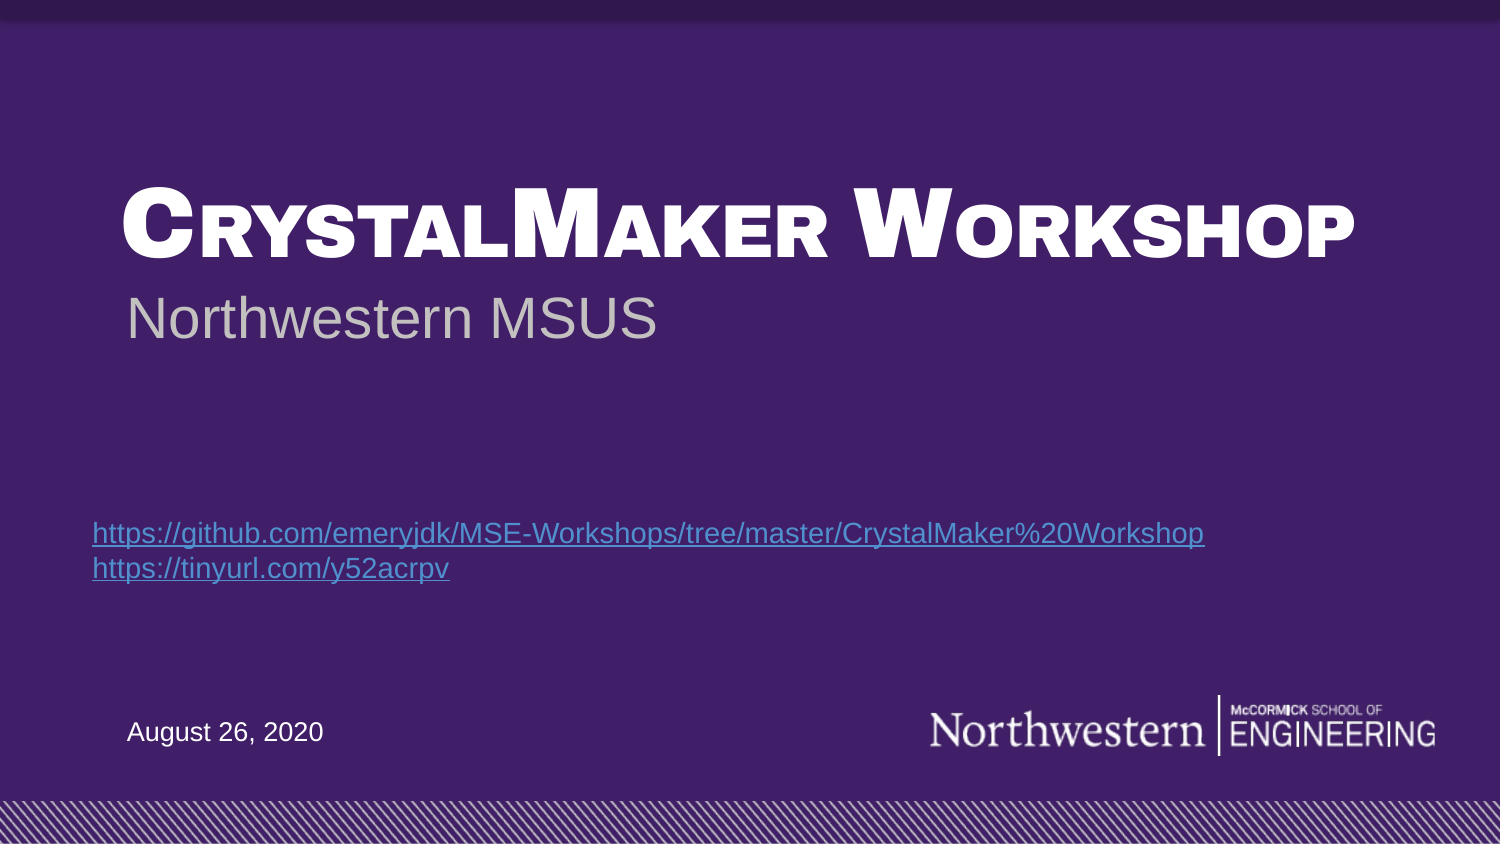

# CrystalMaker Workshop
Northwestern MSUS
https://github.com/emeryjdk/MSE-Workshops/tree/master/CrystalMaker%20Workshop
https://tinyurl.com/y52acrpv
August 26, 2020